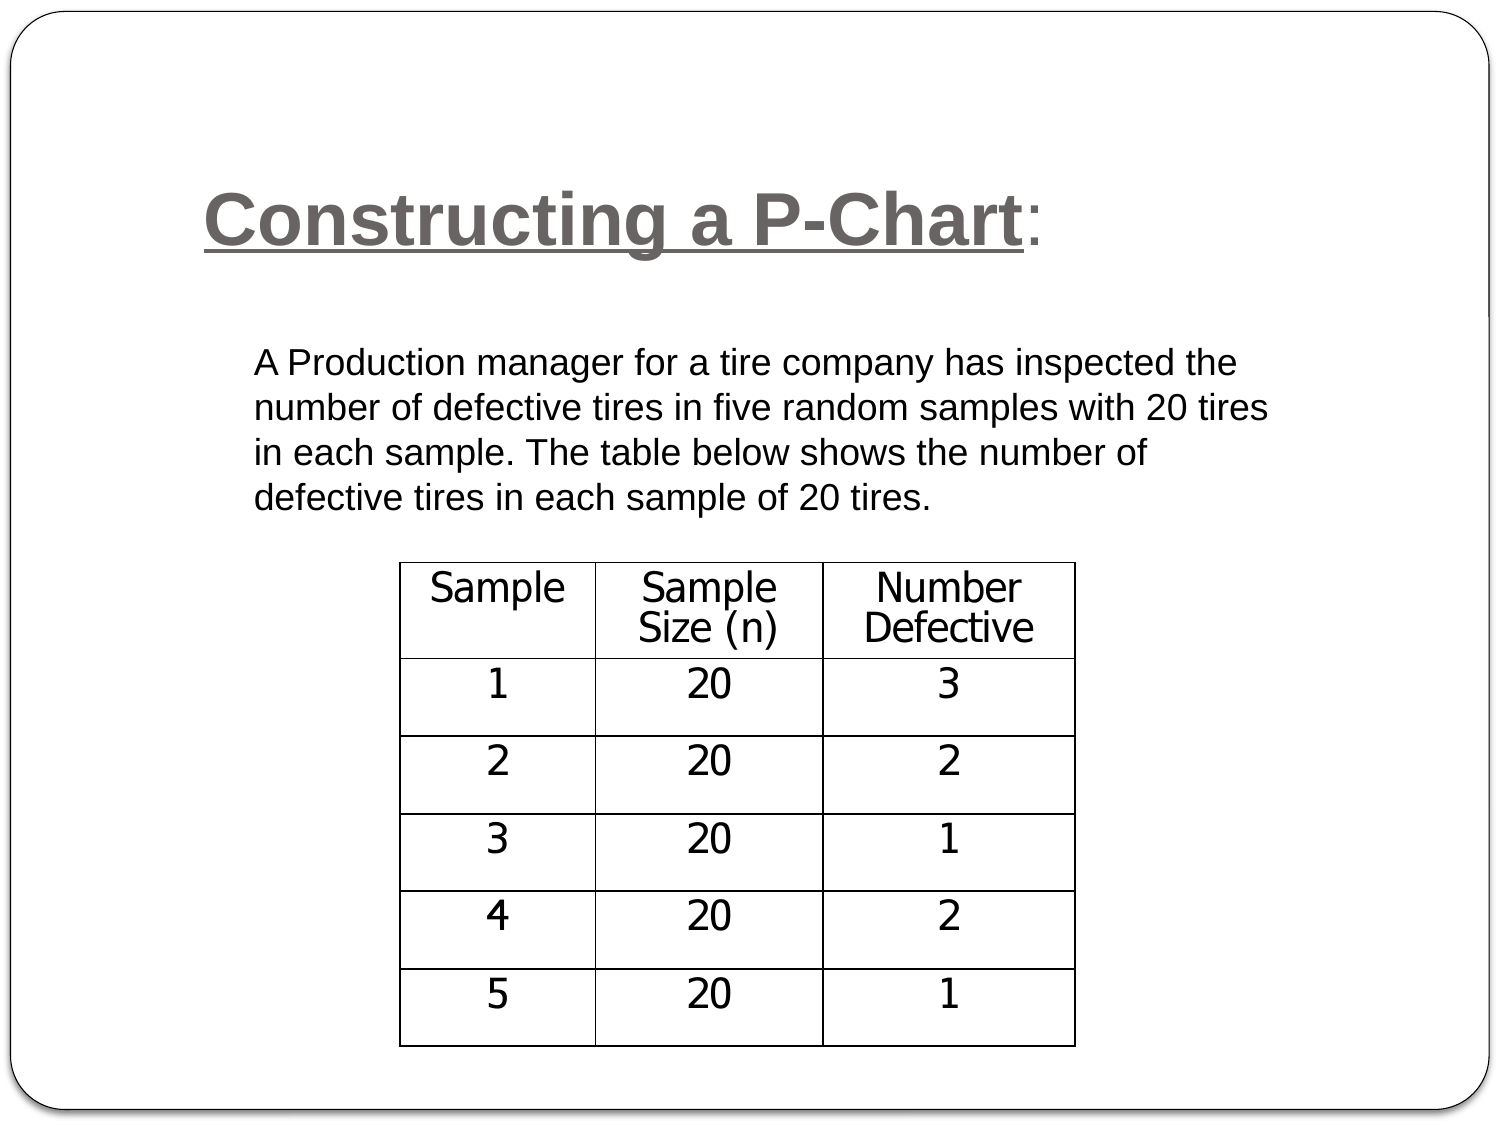

# Constructing a P-Chart:
	A Production manager for a tire company has inspected the number of defective tires in five random samples with 20 tires in each sample. The table below shows the number of defective tires in each sample of 20 tires.
| Sample | Sample Size (n) | Number Defective |
| --- | --- | --- |
| 1 | 20 | 3 |
| 2 | 20 | 2 |
| 3 | 20 | 1 |
| 4 | 20 | 2 |
| 5 | 20 | 1 |